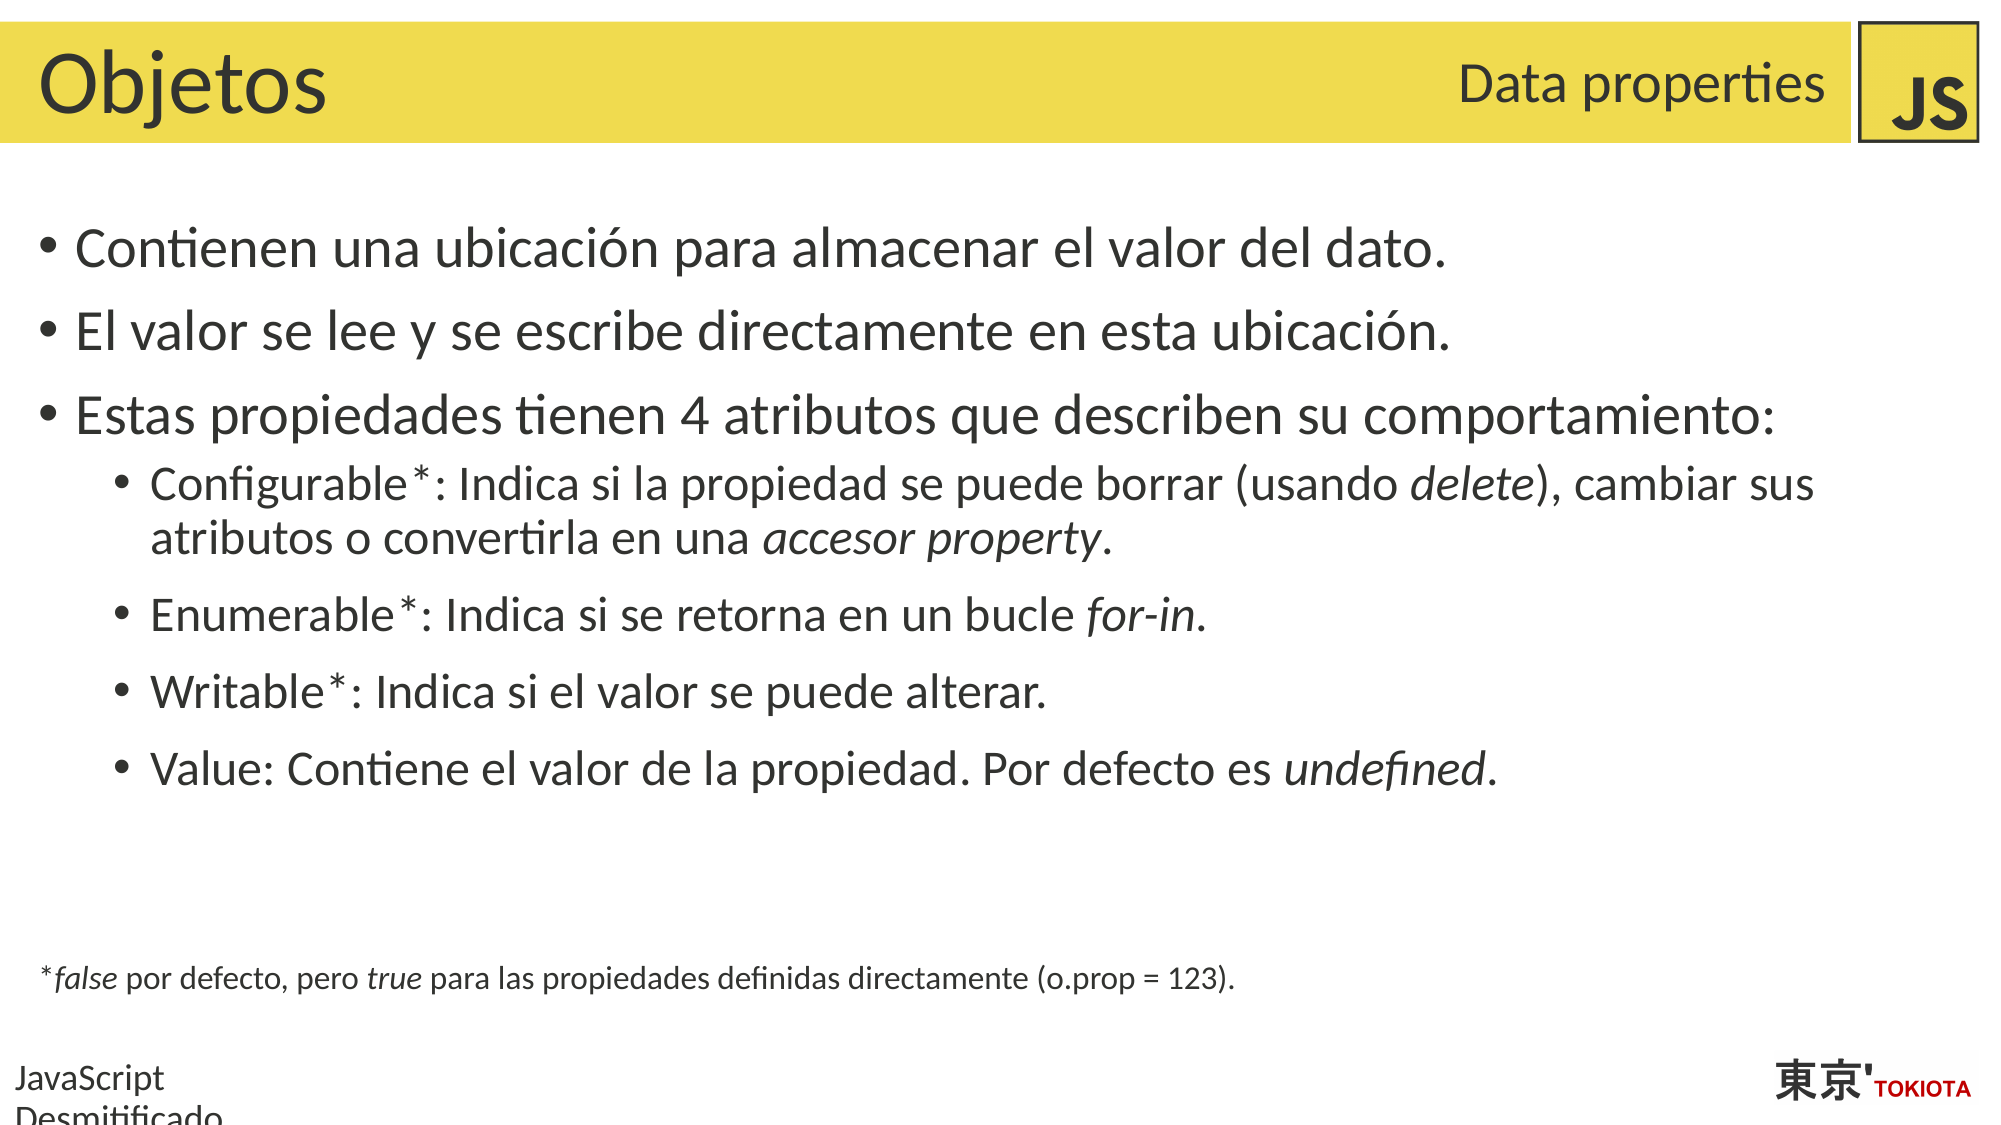

# Objetos
Data properties
Contienen una ubicación para almacenar el valor del dato.
El valor se lee y se escribe directamente en esta ubicación.
Estas propiedades tienen 4 atributos que describen su comportamiento:
Configurable*: Indica si la propiedad se puede borrar (usando delete), cambiar sus atributos o convertirla en una accesor property.
Enumerable*: Indica si se retorna en un bucle for-in.
Writable*: Indica si el valor se puede alterar.
Value: Contiene el valor de la propiedad. Por defecto es undefined.

*false por defecto, pero true para las propiedades definidas directamente (o.prop = 123).